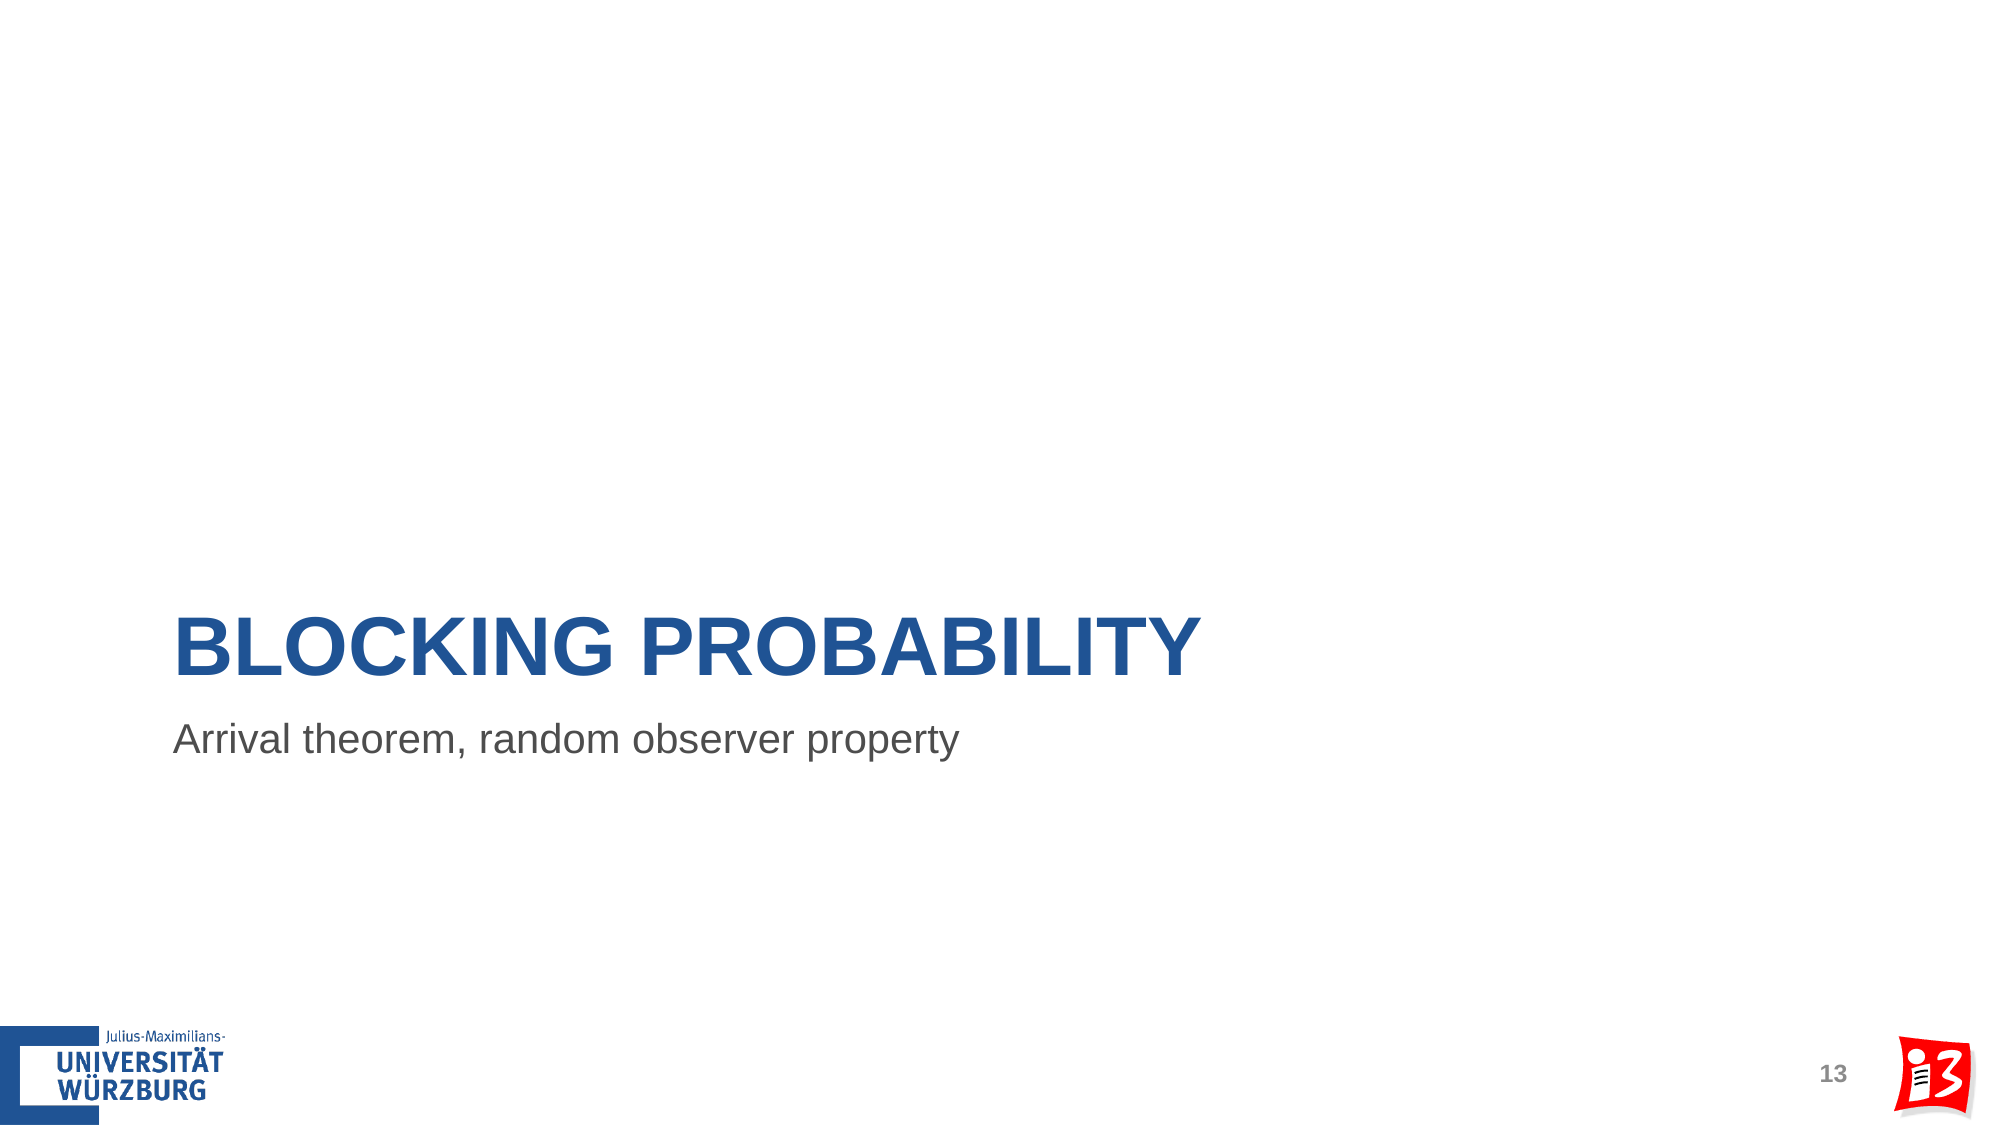

# Blocking Probability
Arrival theorem, random observer property
13